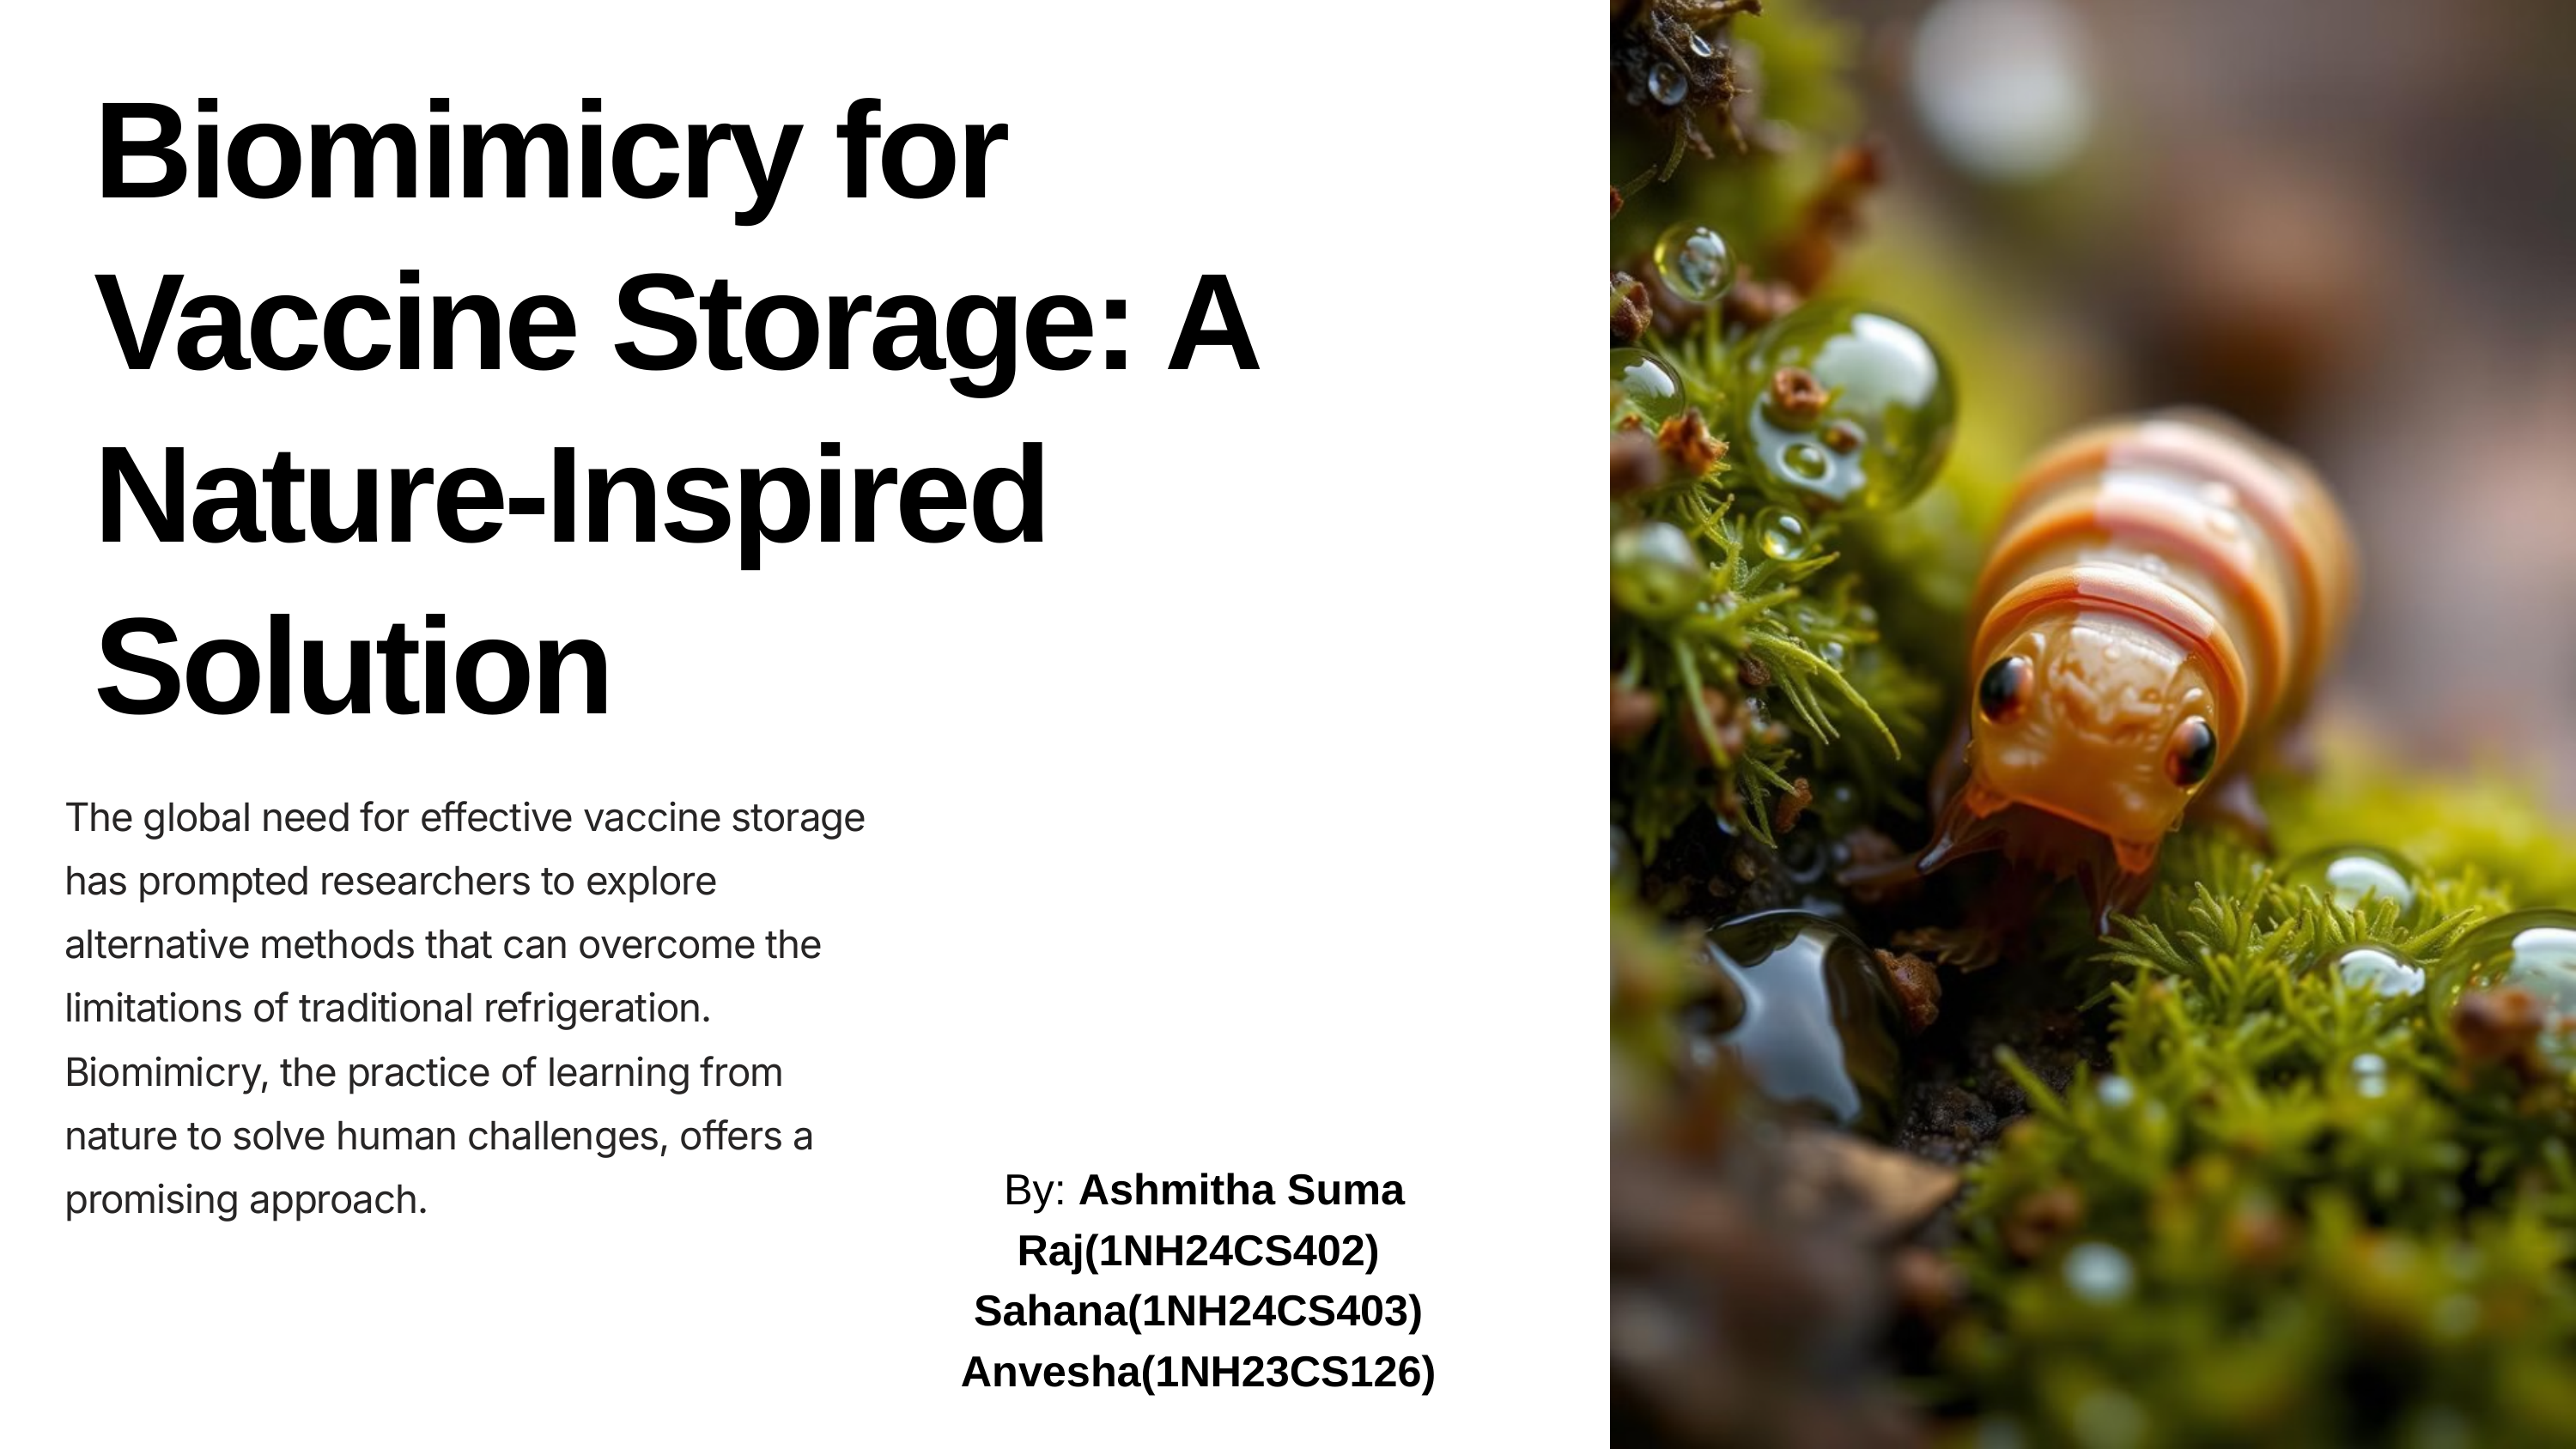

Biomimicry for Vaccine Storage: A Nature-Inspired Solution
The global need for effective vaccine storage has prompted researchers to explore alternative methods that can overcome the limitations of traditional refrigeration. Biomimicry, the practice of learning from nature to solve human challenges, offers a promising approach.
By: Ashmitha Suma Raj(1NH24CS402)
Sahana(1NH24CS403)
Anvesha(1NH23CS126)